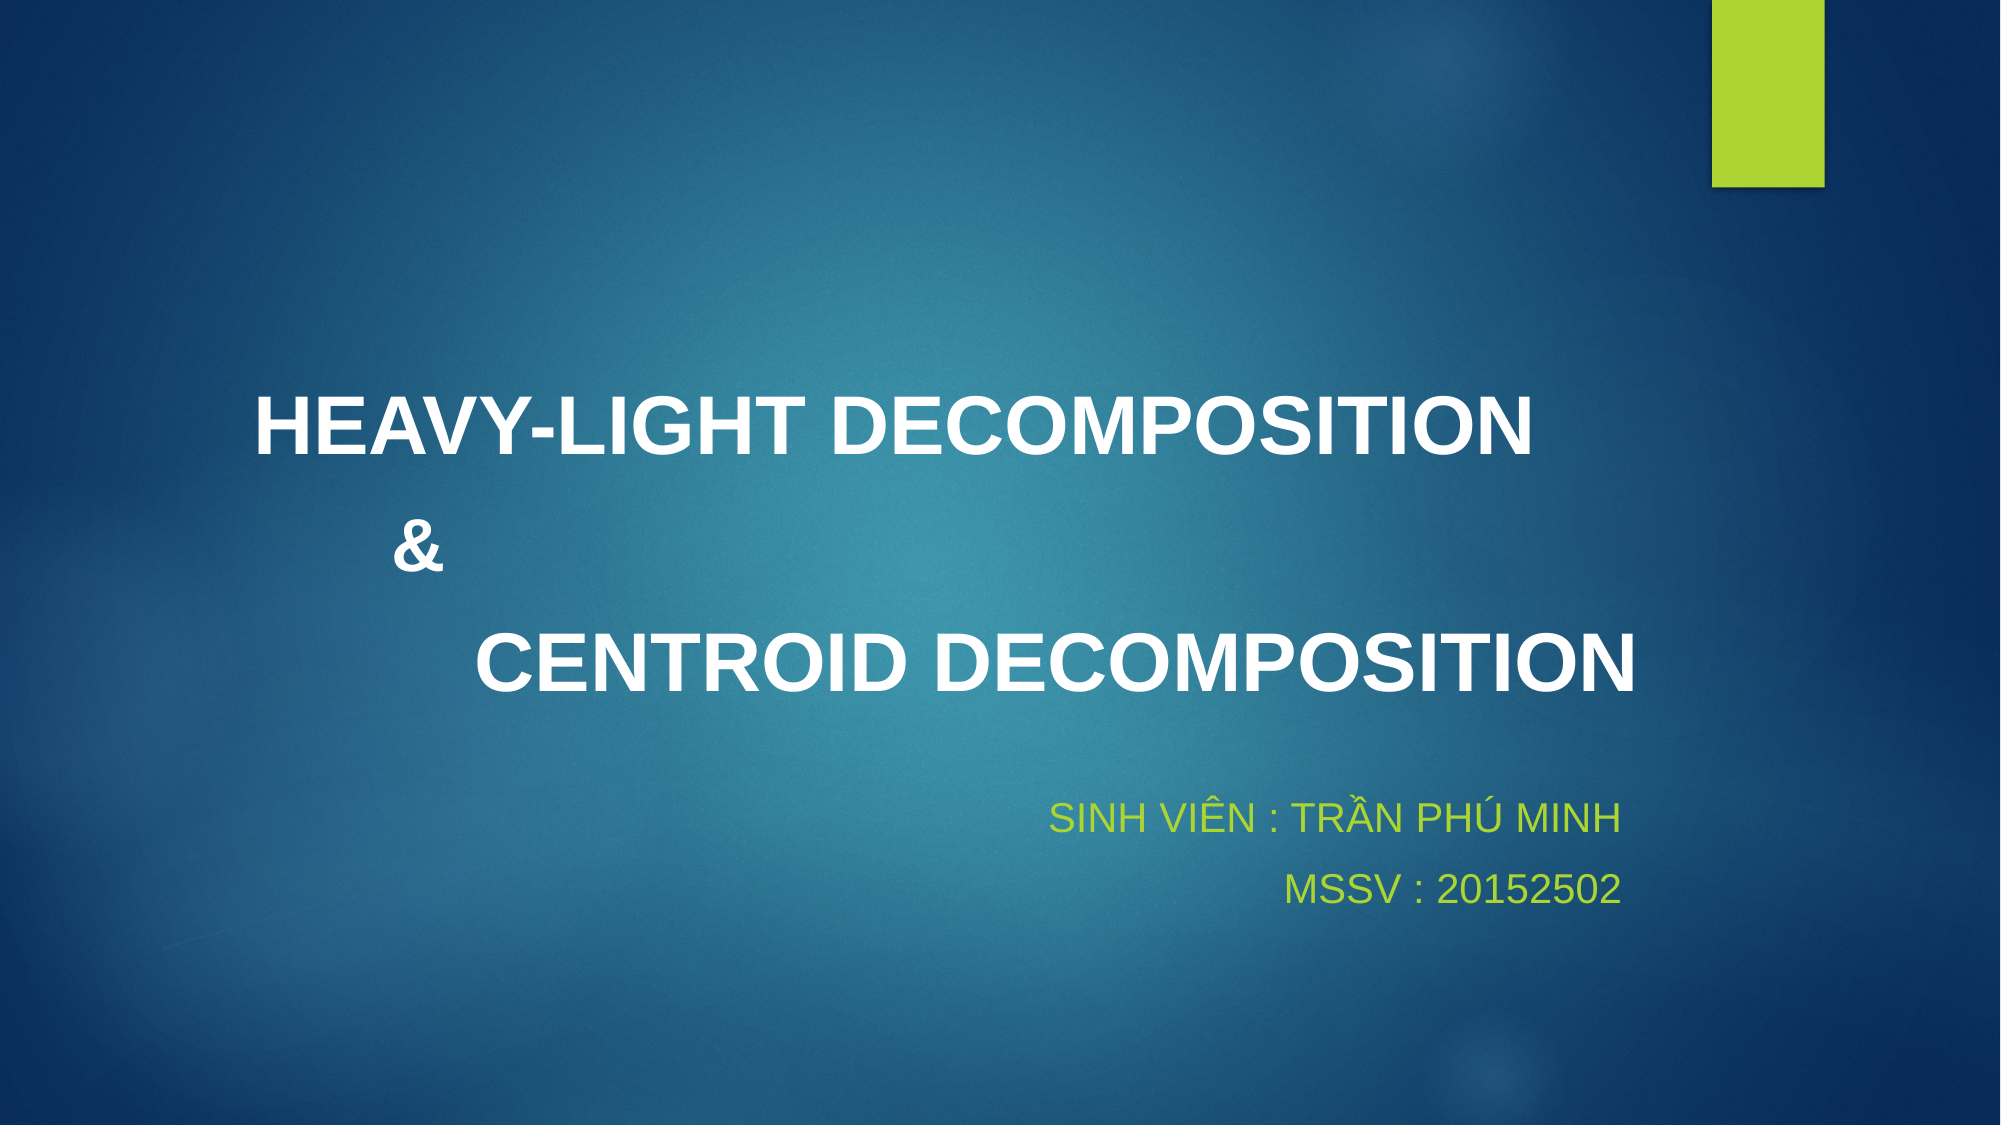

# HEAVY-LIGHT DECOMPOSITION & CENTROID DECOMPOSITION
Sinh Viên : TRẦN PHÚ MINH
MSSV : 20152502